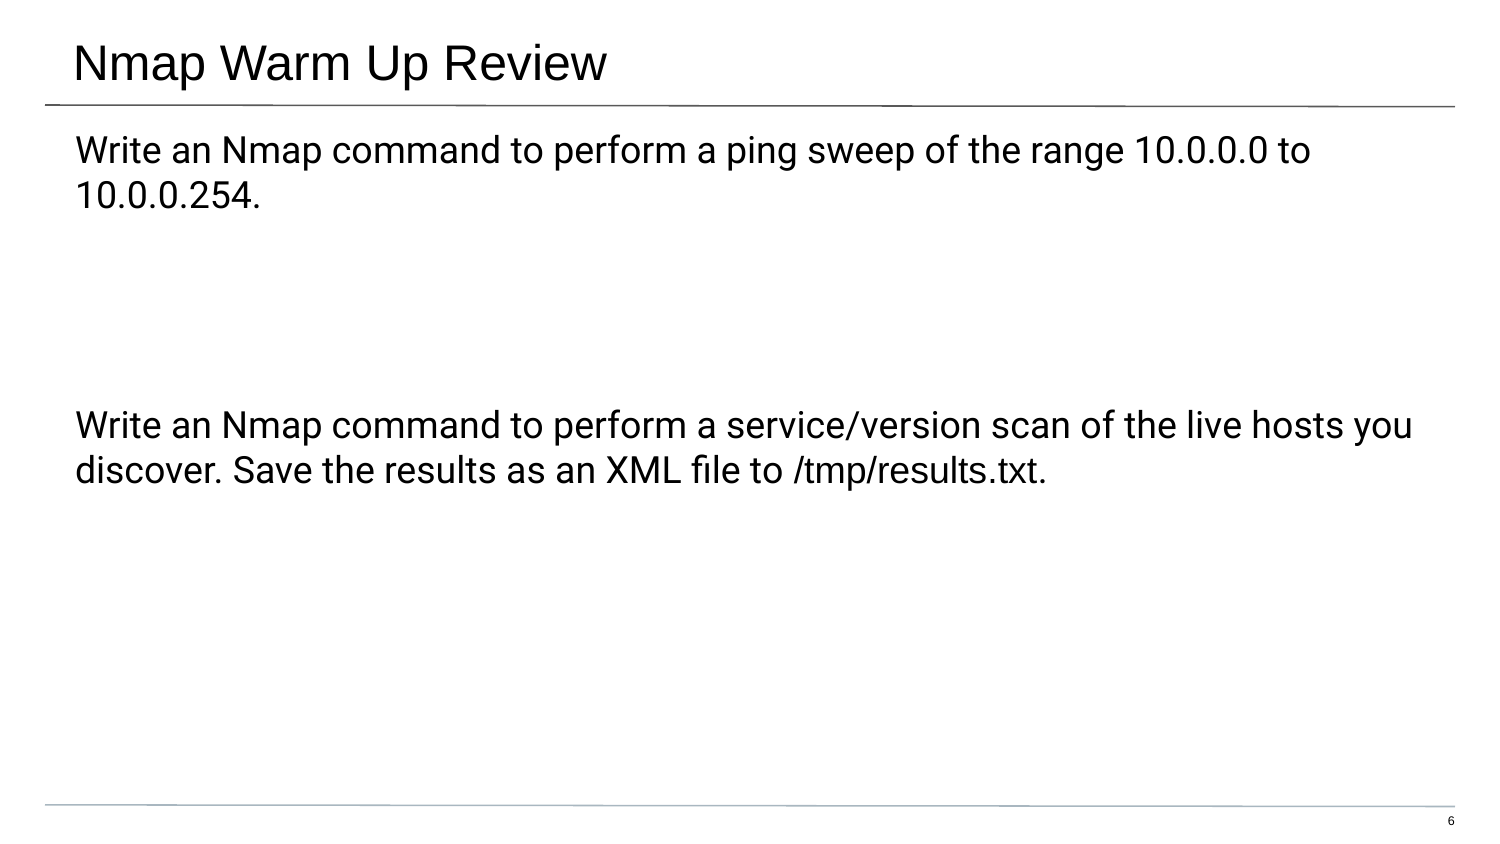

# Nmap Warm Up Review
Write an Nmap command to perform a ping sweep of the range 10.0.0.0 to 10.0.0.254.

Write an Nmap command to perform a service/version scan of the live hosts you discover. Save the results as an XML file to /tmp/results.txt.

6